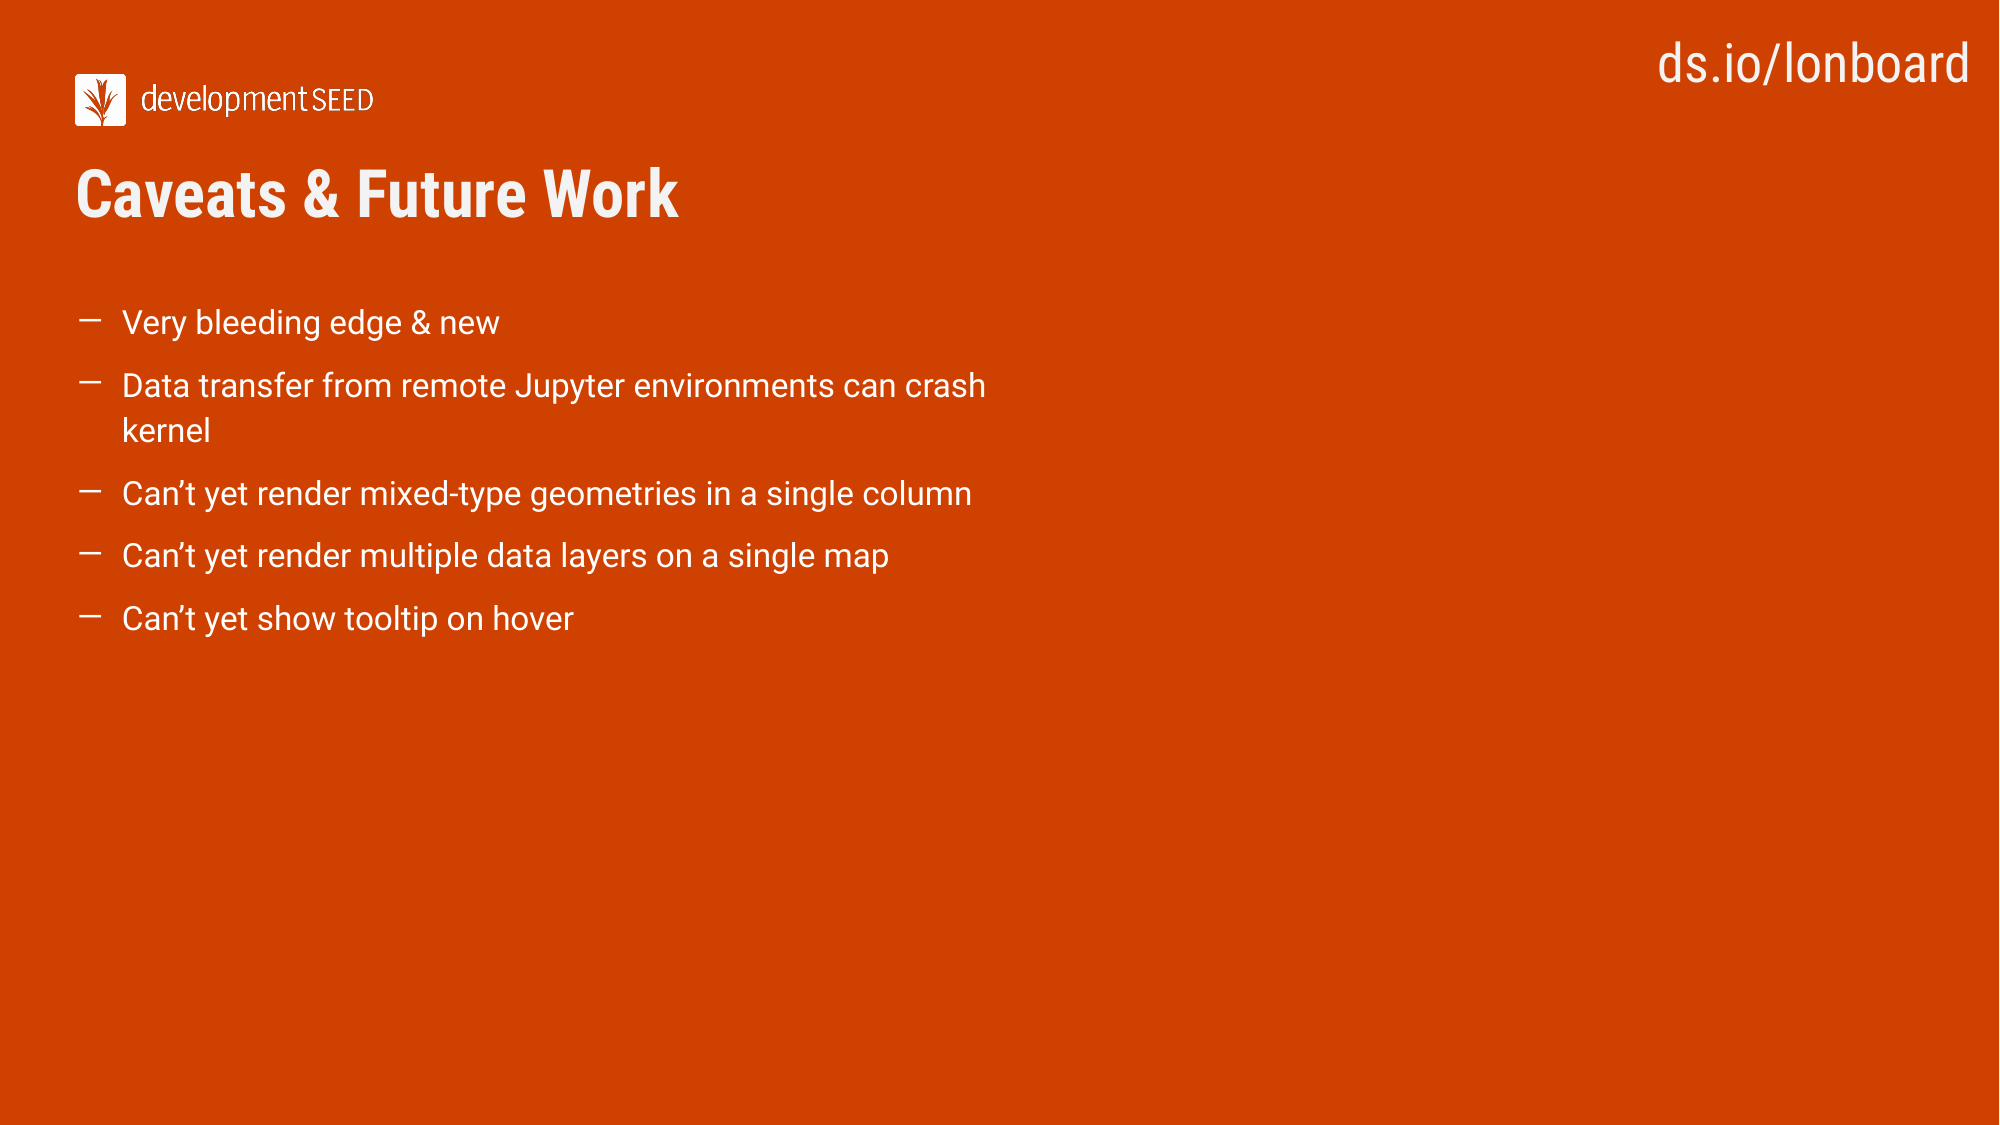

# ds.io/lonboard
Caveats & Future Work
Very bleeding edge & new
Data transfer from remote Jupyter environments can crash kernel
Can’t yet render mixed-type geometries in a single column
Can’t yet render multiple data layers on a single map
Can’t yet show tooltip on hover